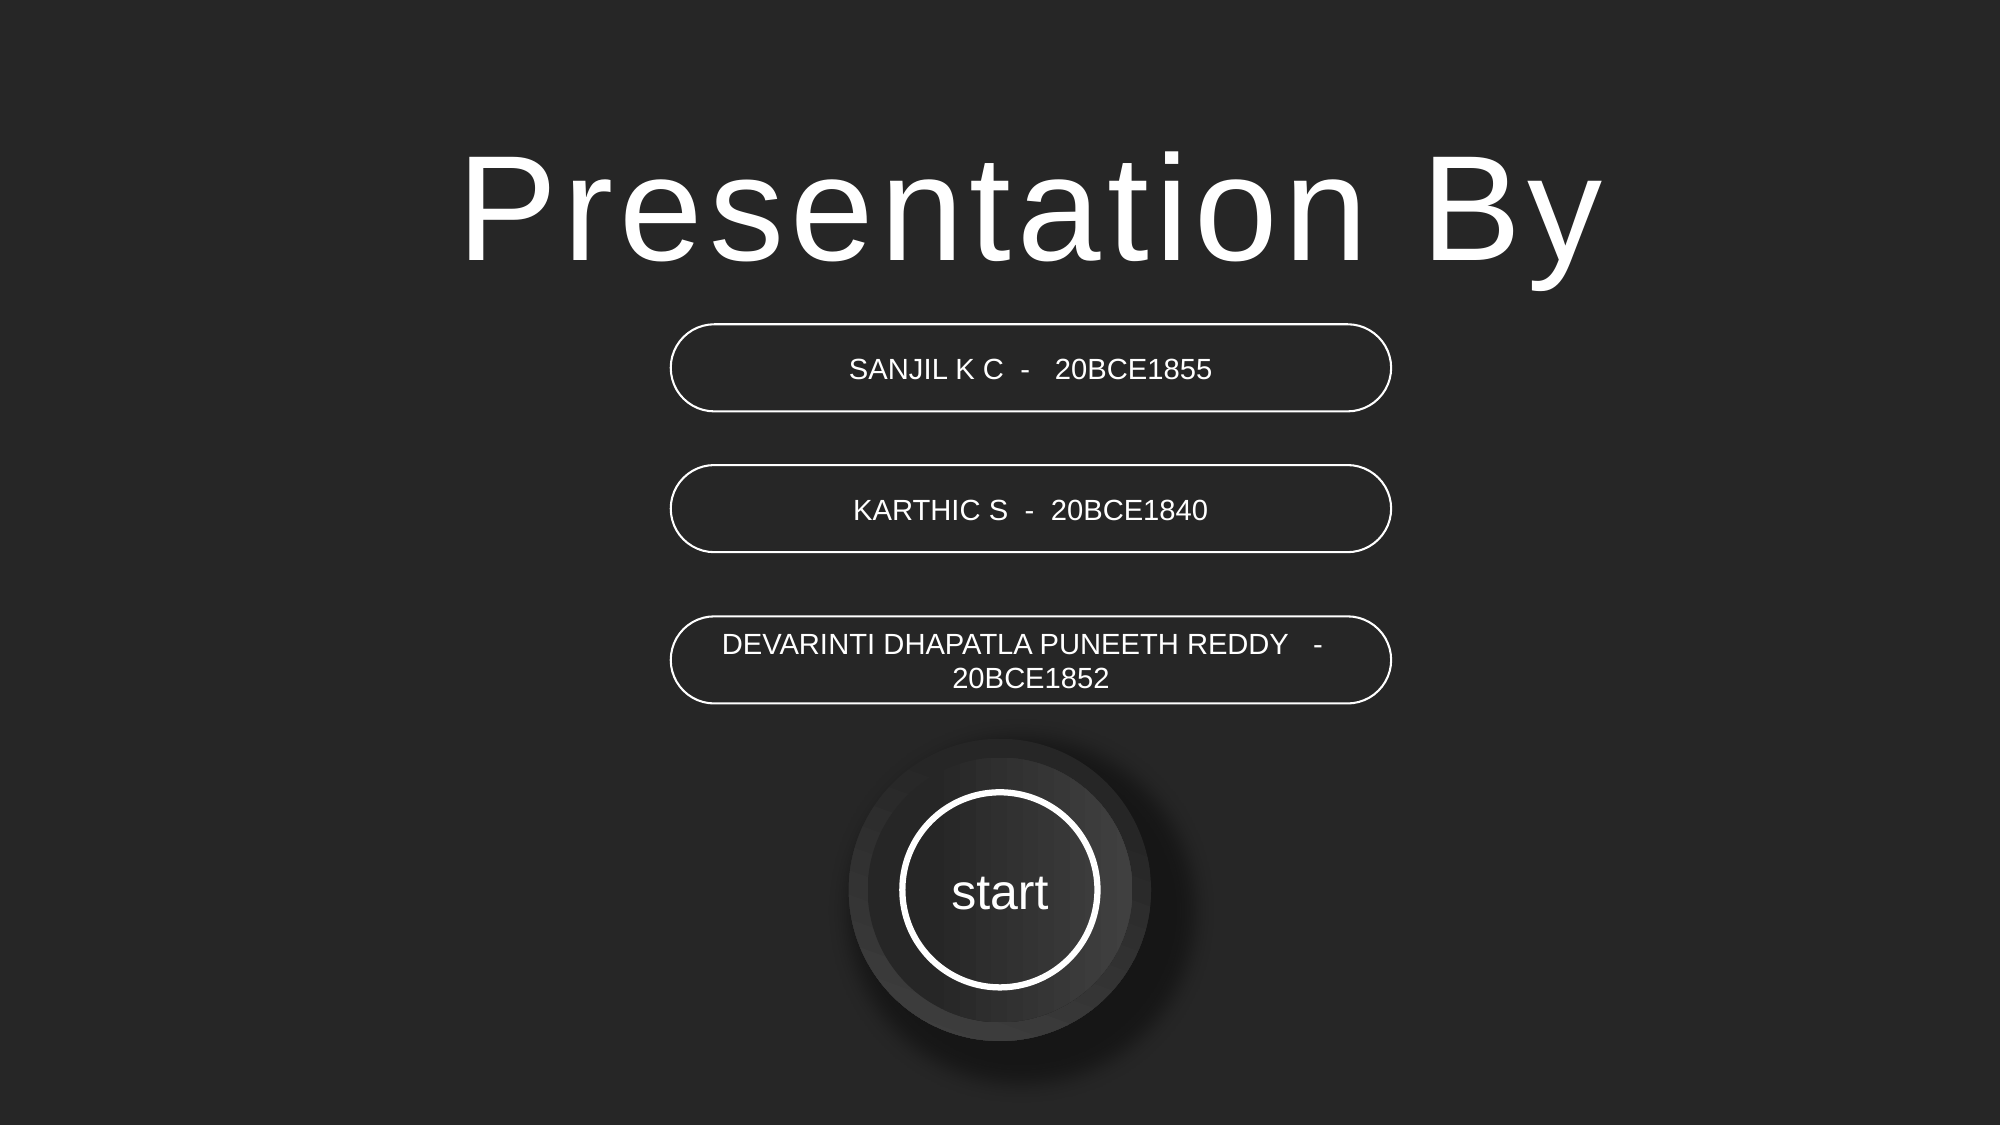

Presentation By
SANJIL K C  -   20BCE1855
KARTHIC S  -  20BCE1840
DEVARINTI DHAPATLA PUNEETH REDDY   -   20BCE1852

start

Bab 5
Bab 4
Bab 3
Bab 2
Bab 1